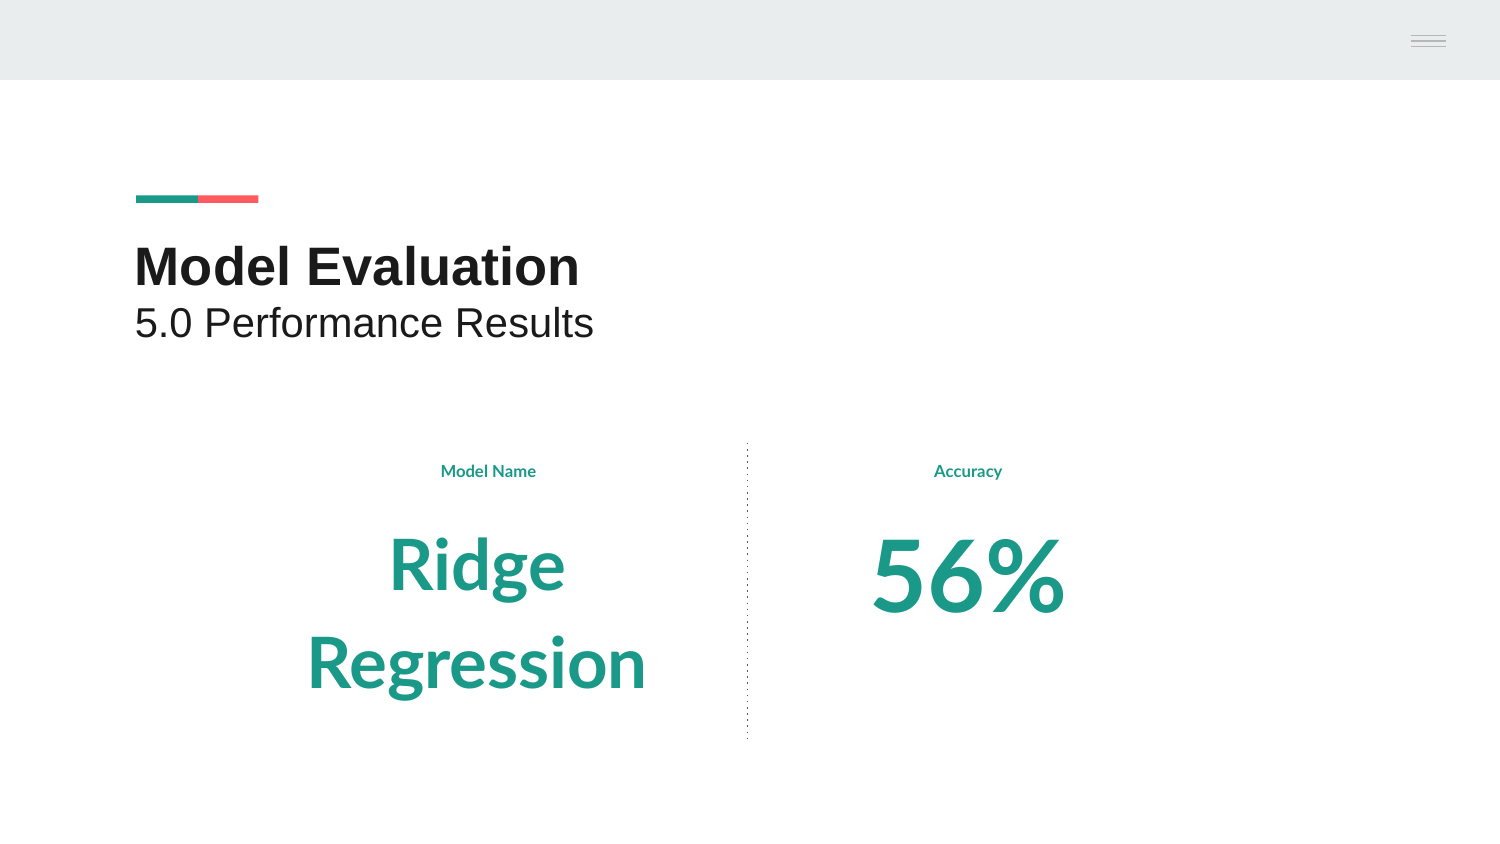

# Model Evaluation
5.0 Performance Results
Model Name
Accuracy
56%
Ridge Regression